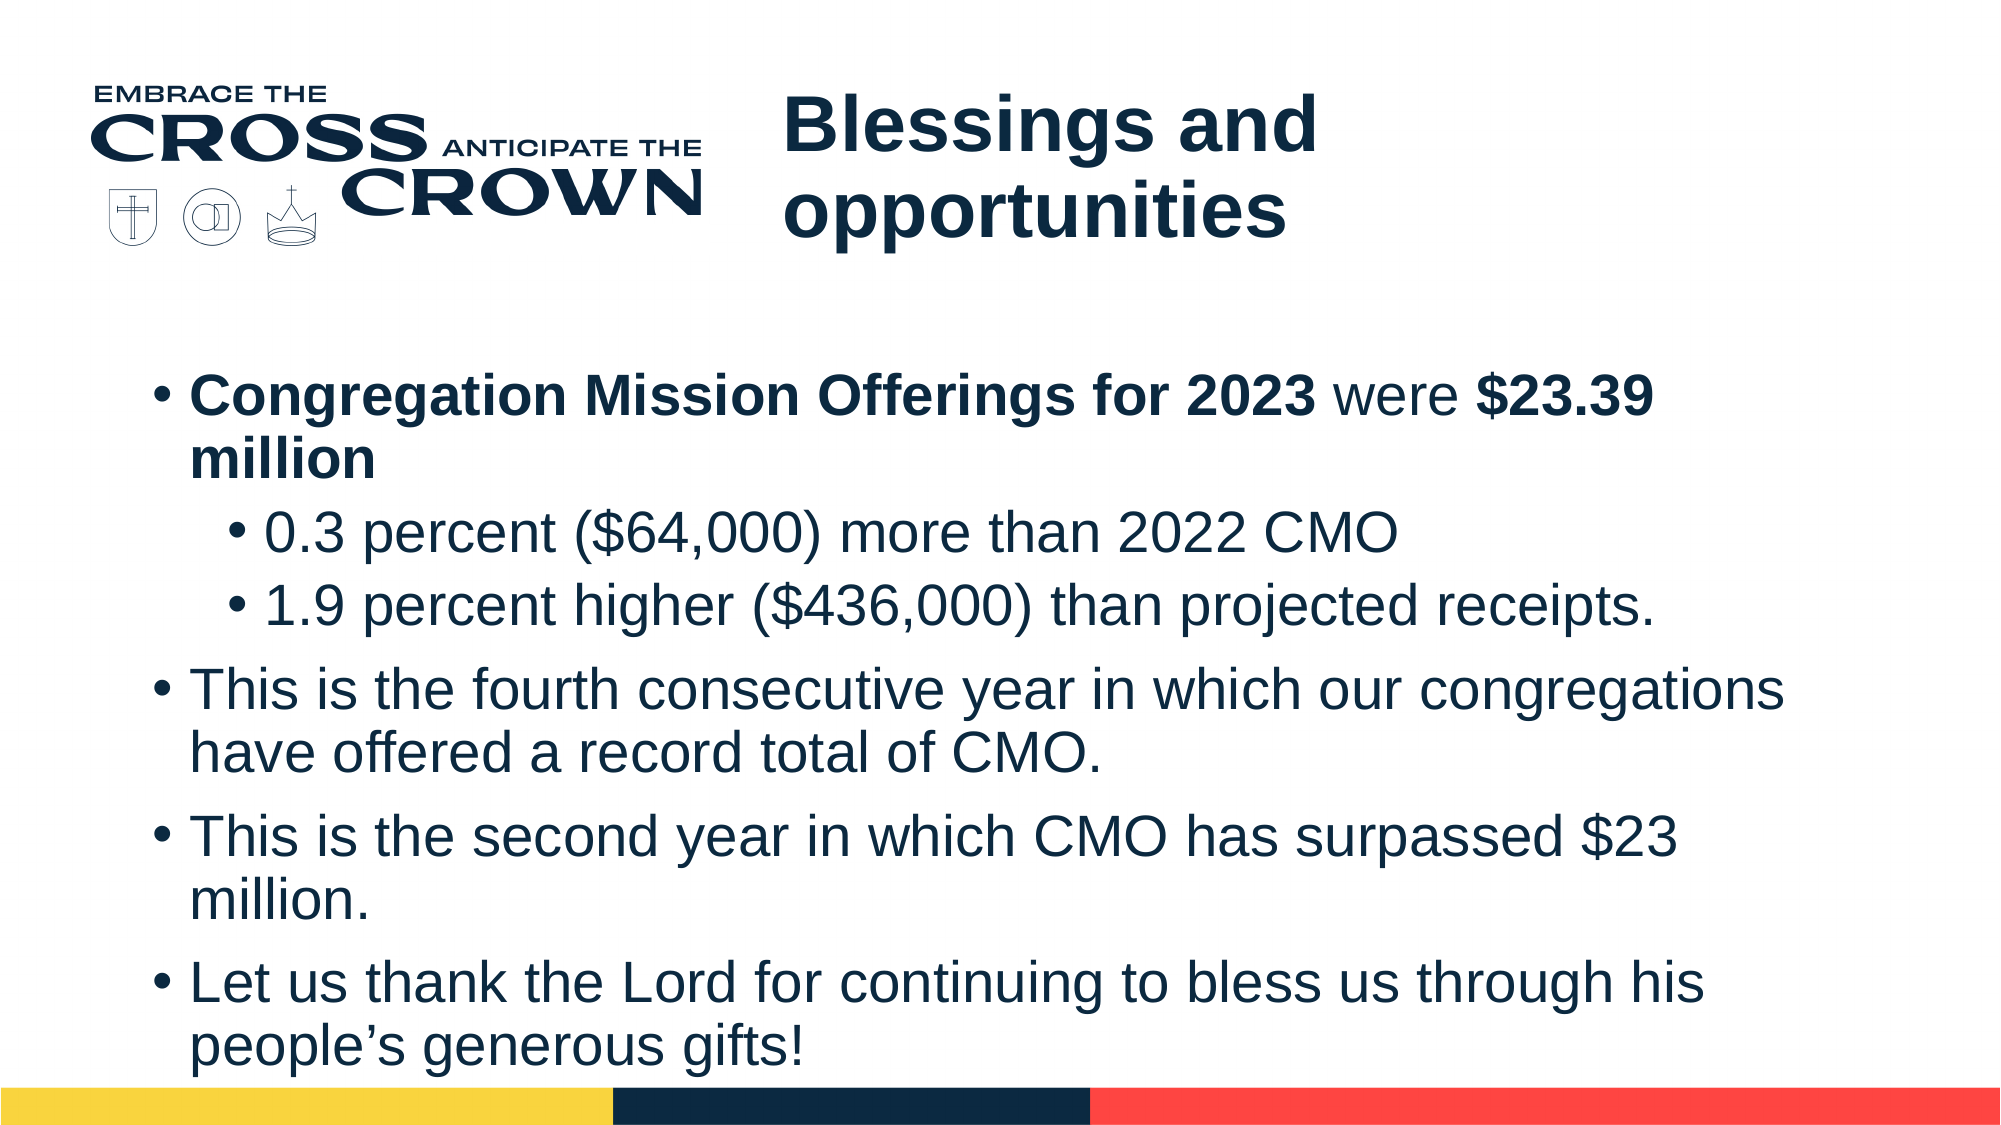

# Blessings and opportunities
Congregation Mission Offerings for 2023 were $23.39 million
0.3 percent ($64,000) more than 2022 CMO
1.9 percent higher ($436,000) than projected receipts.
This is the fourth consecutive year in which our congregations have offered a record total of CMO.
This is the second year in which CMO has surpassed $23 million.
Let us thank the Lord for continuing to bless us through his people’s generous gifts!